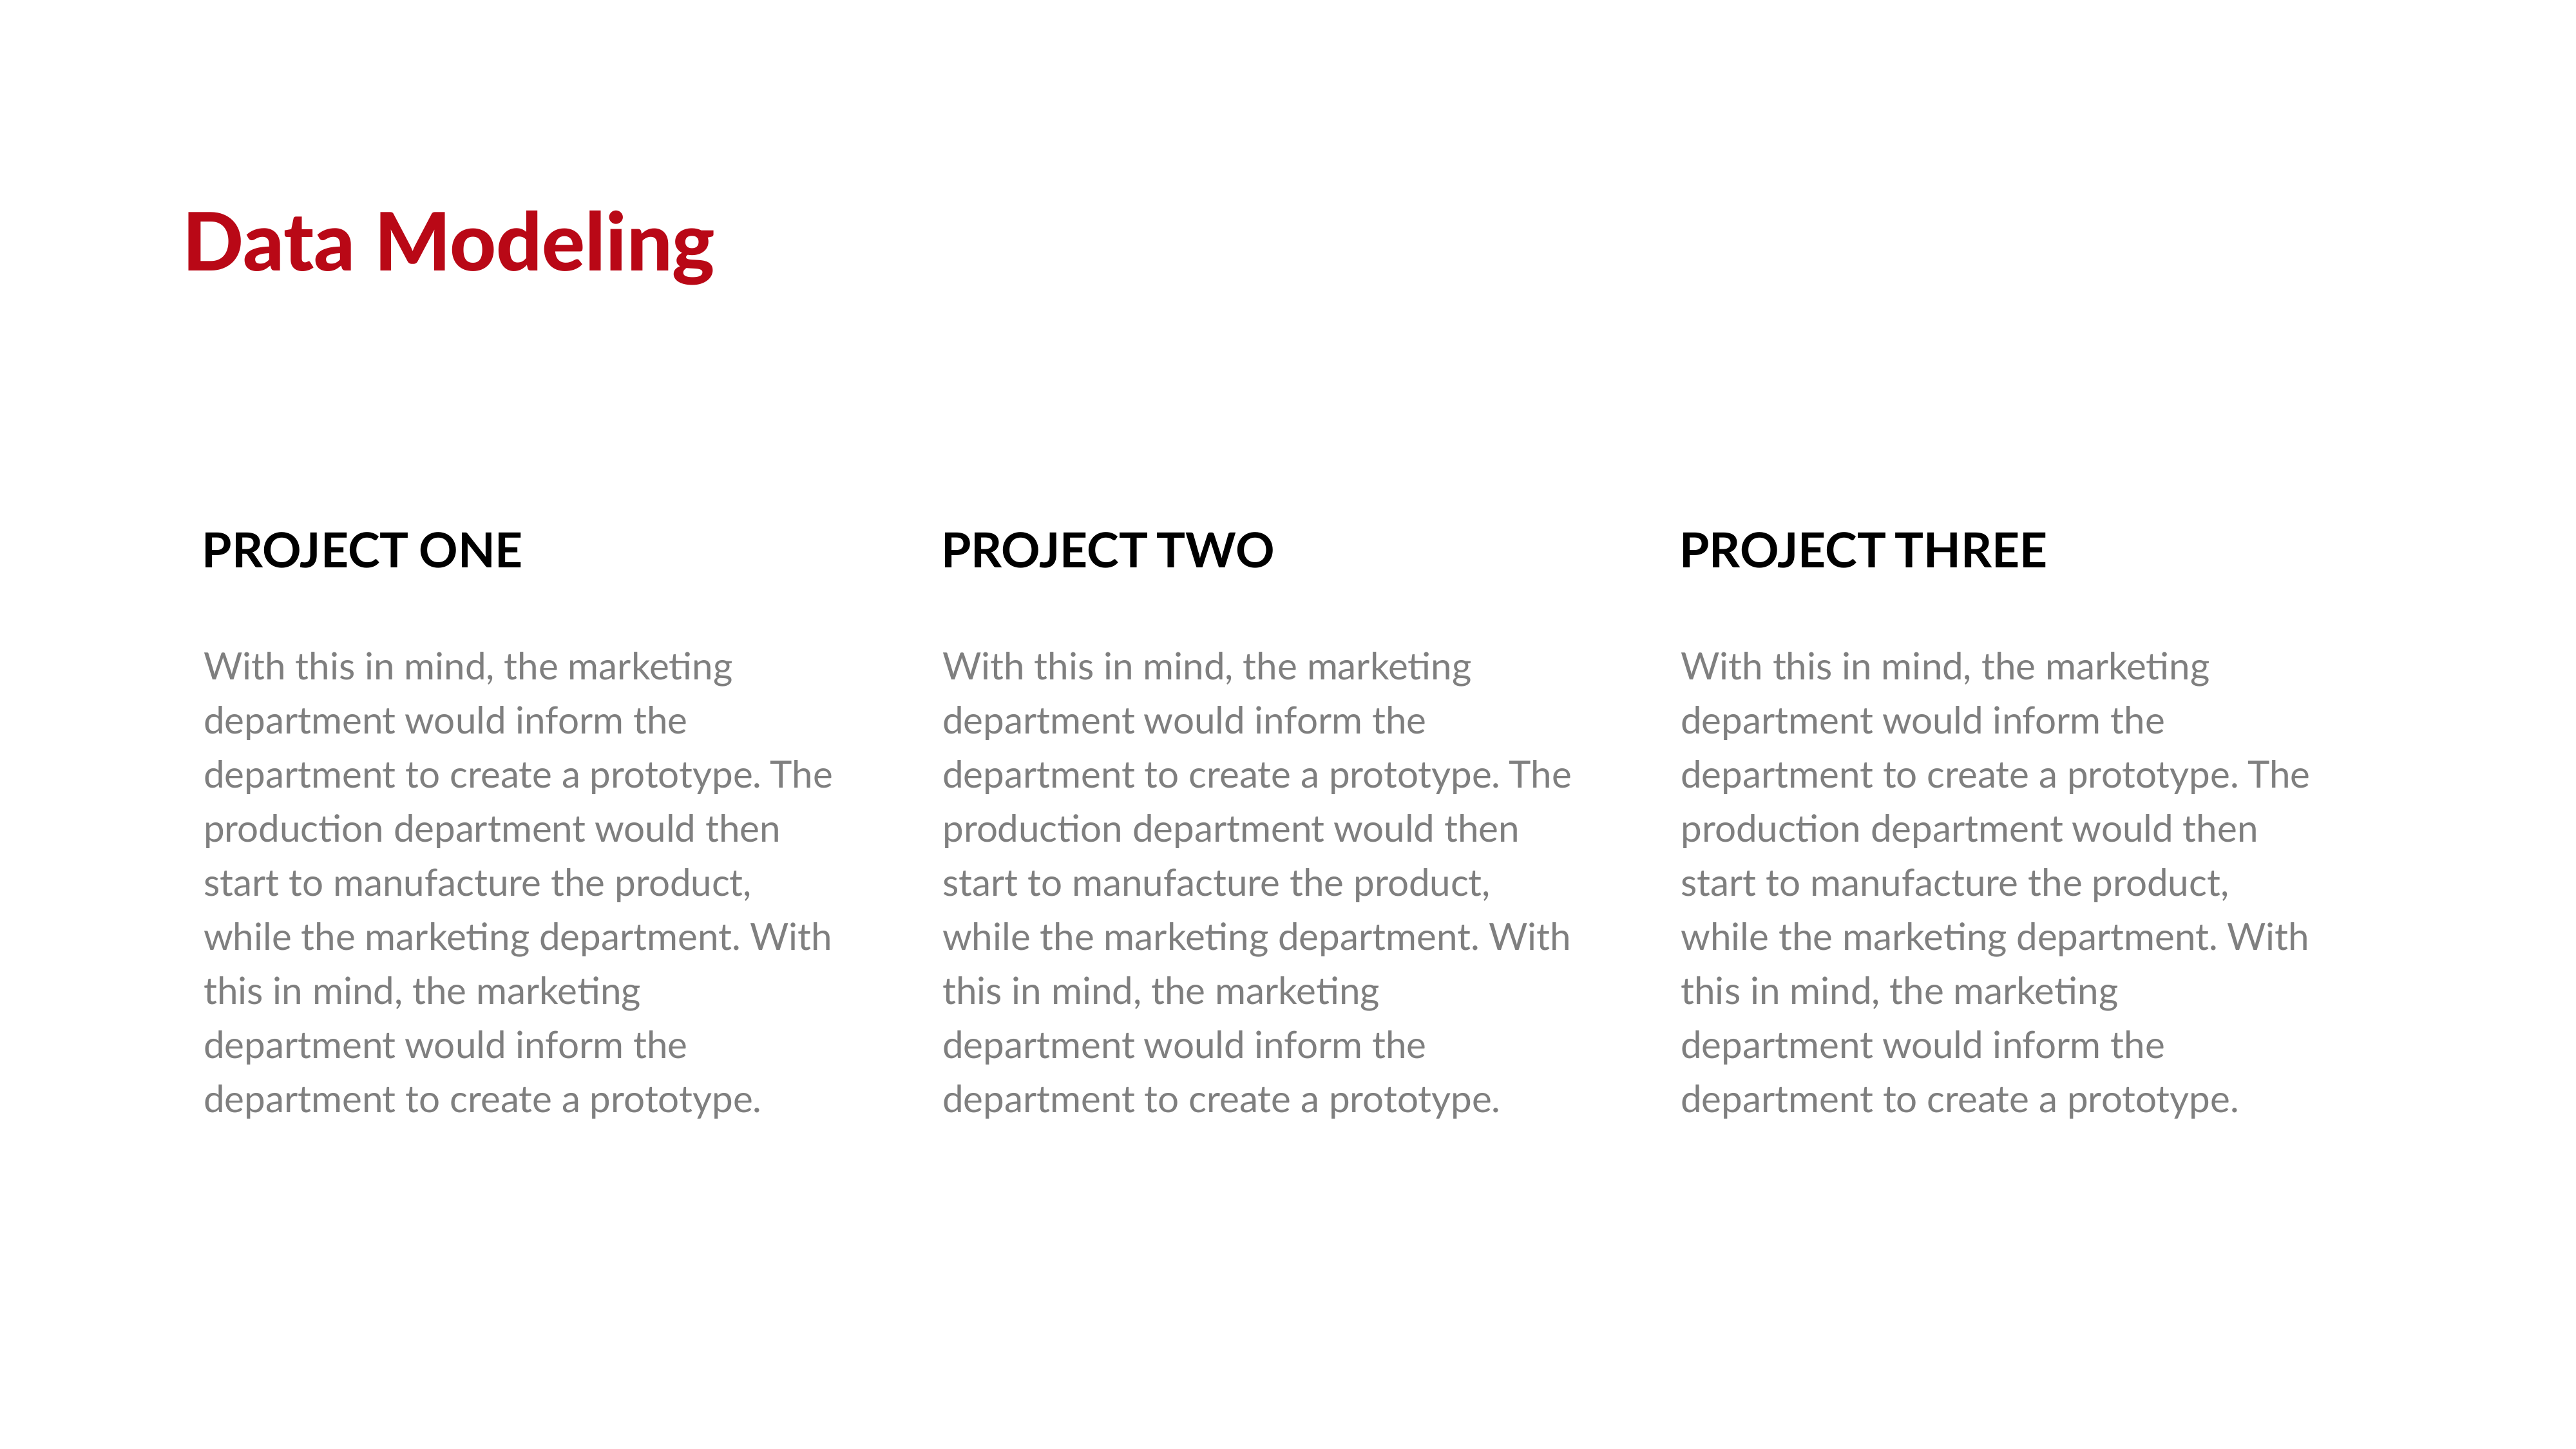

Data Modeling
PROJECT ONE
PROJECT TWO
PROJECT THREE
With this in mind, the marketing department would inform the department to create a prototype. The production department would then start to manufacture the product, while the marketing department. With this in mind, the marketing department would inform the department to create a prototype.
With this in mind, the marketing department would inform the department to create a prototype. The production department would then start to manufacture the product, while the marketing department. With this in mind, the marketing department would inform the department to create a prototype.
With this in mind, the marketing department would inform the department to create a prototype. The production department would then start to manufacture the product, while the marketing department. With this in mind, the marketing department would inform the department to create a prototype.